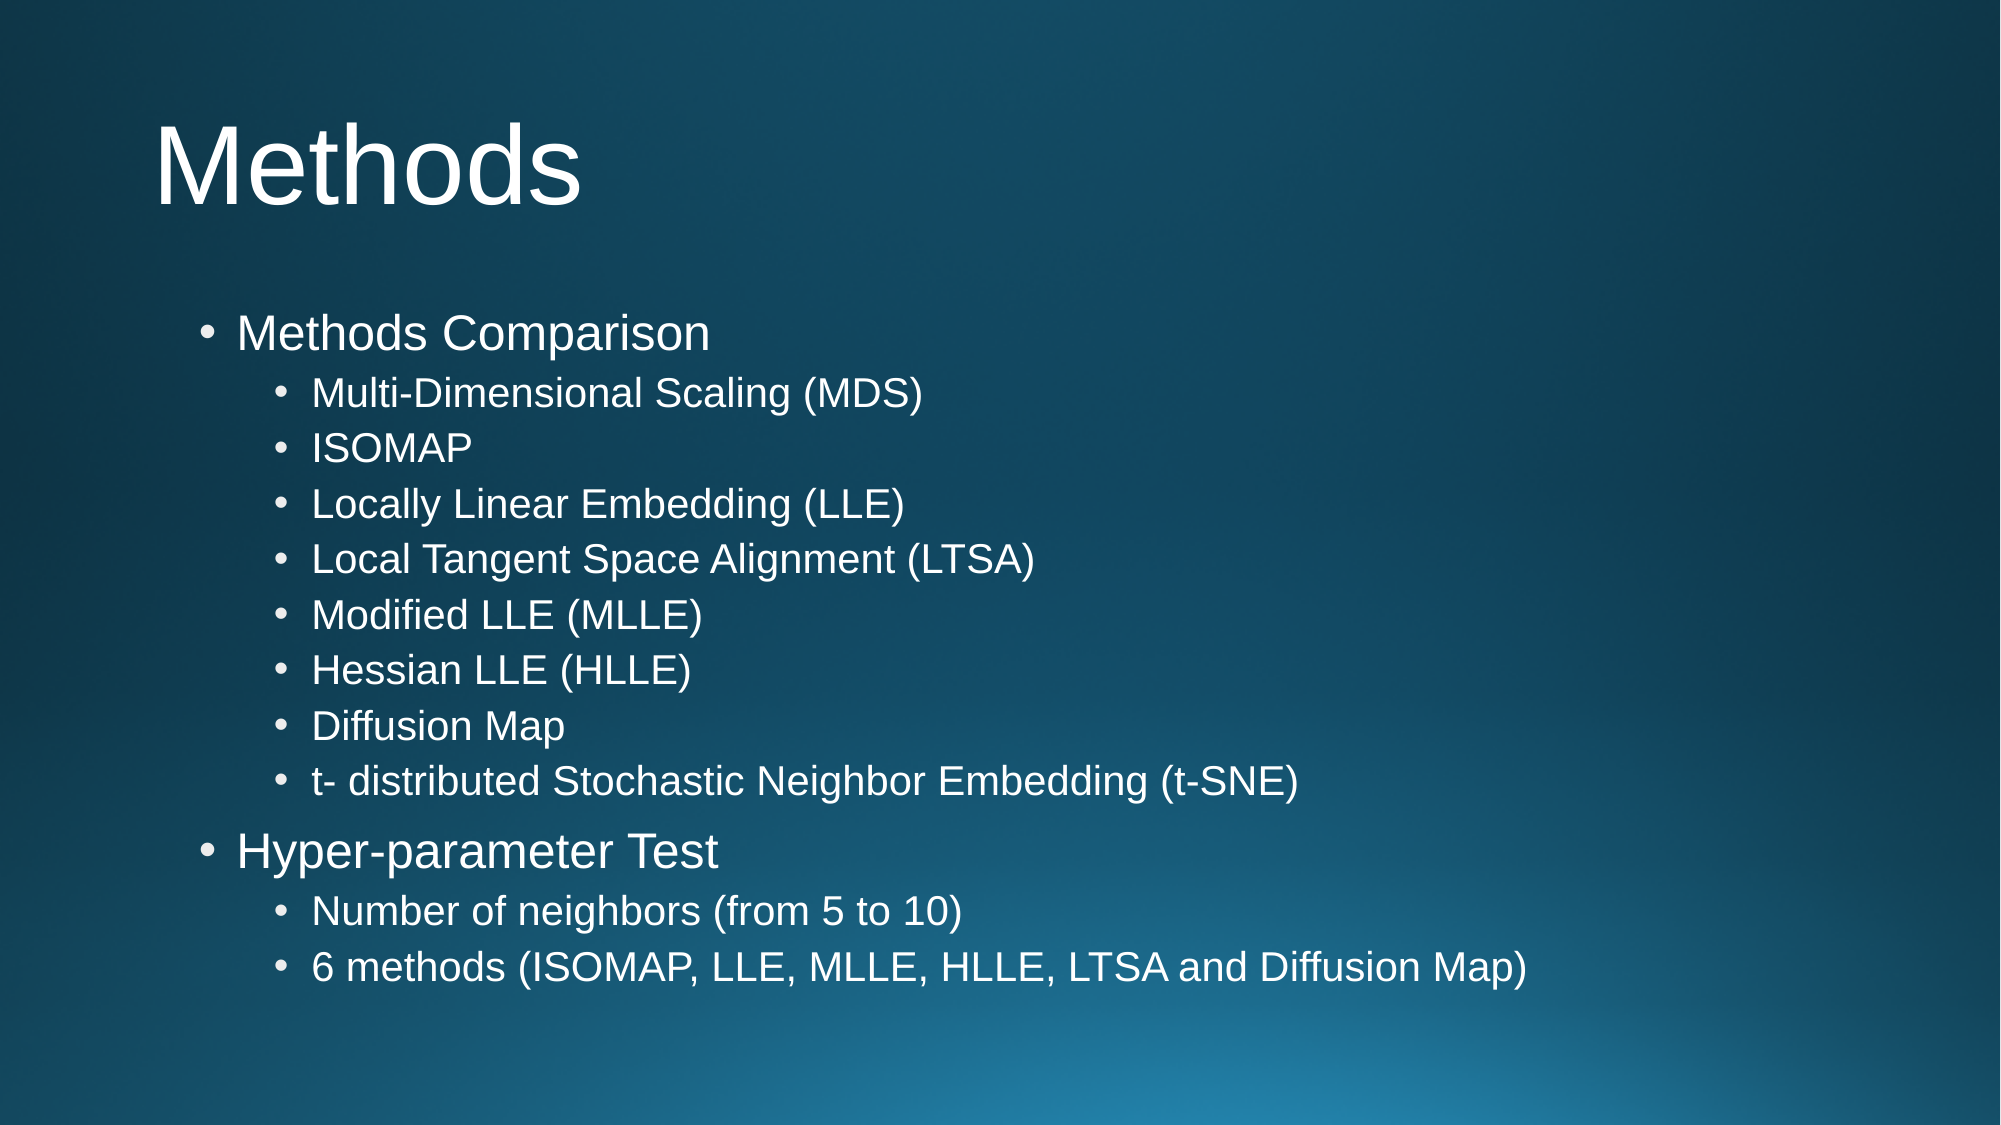

# Methods
Methods Comparison
Multi-Dimensional Scaling (MDS)
ISOMAP
Locally Linear Embedding (LLE)
Local Tangent Space Alignment (LTSA)
Modiﬁed LLE (MLLE)
Hessian LLE (HLLE)
Diffusion Map
t- distributed Stochastic Neighbor Embedding (t-SNE)
Hyper-parameter Test
Number of neighbors (from 5 to 10)
6 methods (ISOMAP, LLE, MLLE, HLLE, LTSA and Diffusion Map)